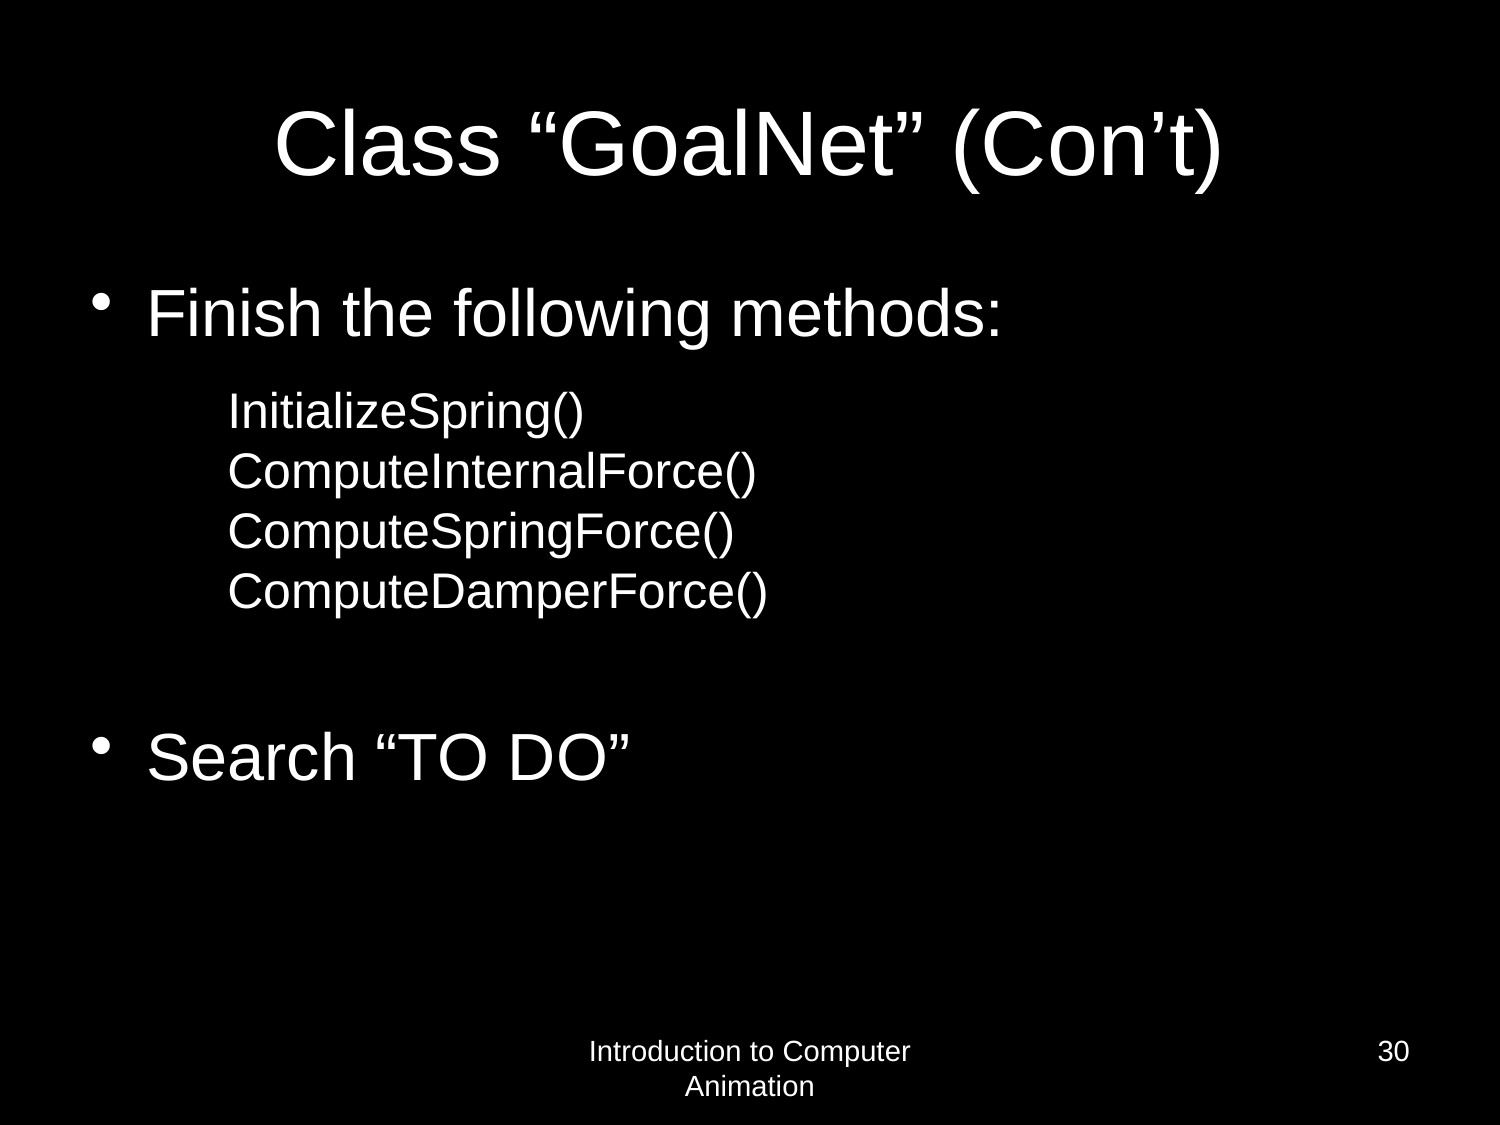

# Class “GoalNet” (Con’t)
Finish the following methods:

Search “TO DO”

InitializeSpring()
ComputeInternalForce()
ComputeSpringForce()
ComputeDamperForce()

Introduction to Computer Animation
30